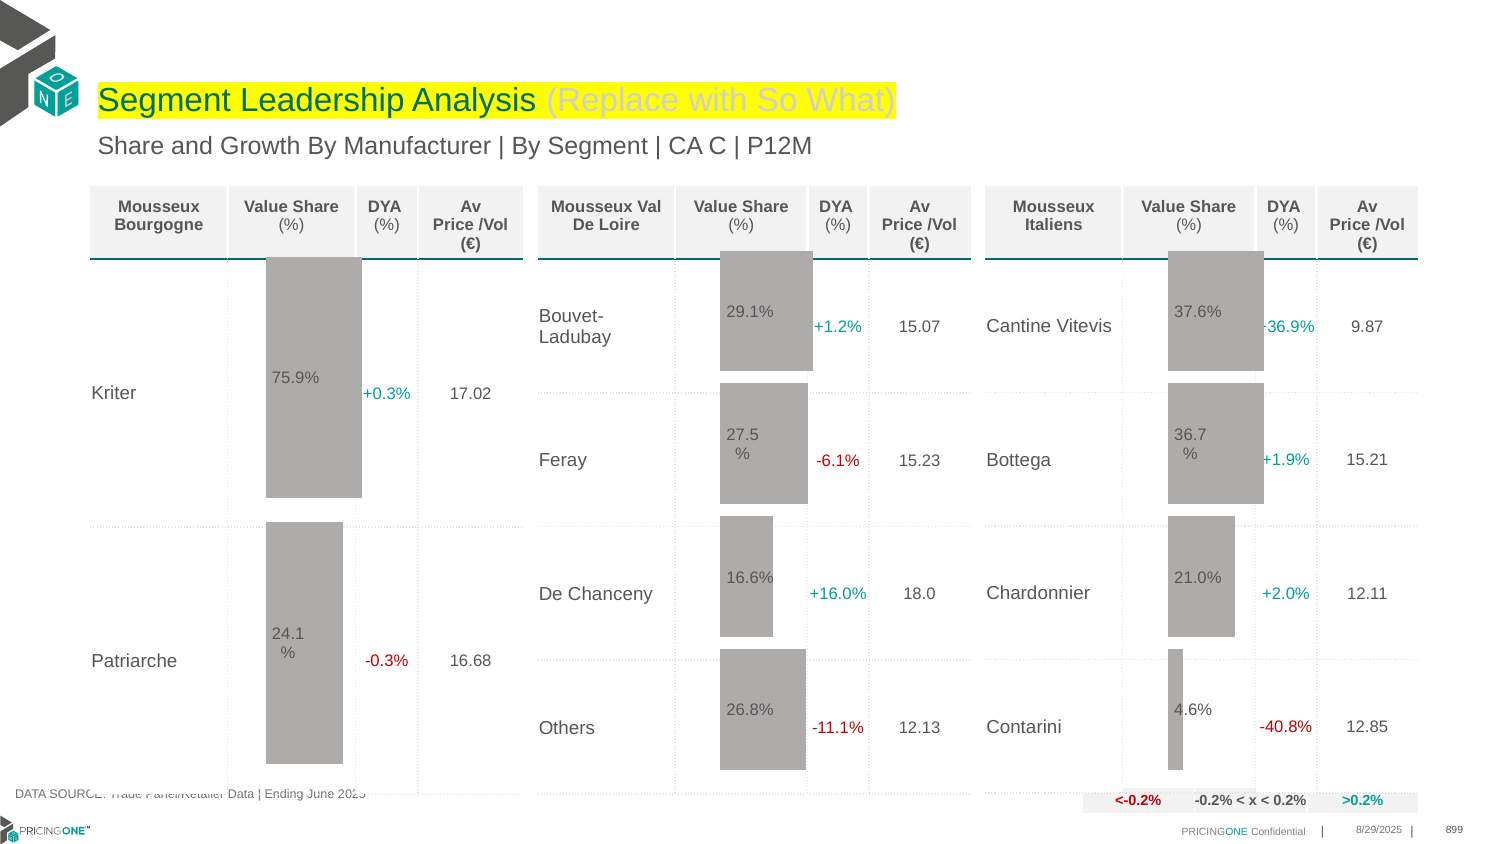

# Segment Leadership Analysis (Replace with So What)
Share and Growth By Manufacturer | By Segment | CA C | P12M
| Mousseux Val De Loire | Value Share (%) | DYA (%) | Av Price /Vol (€) |
| --- | --- | --- | --- |
| Bouvet-Ladubay |  | +1.2% | 15.07 |
| Feray |  | -6.1% | 15.23 |
| De Chanceny |  | +16.0% | 18.0 |
| Others |  | -11.1% | 12.13 |
| Mousseux Bourgogne | Value Share (%) | DYA (%) | Av Price /Vol (€) |
| --- | --- | --- | --- |
| Kriter |  | +0.3% | 17.02 |
| Patriarche |  | -0.3% | 16.68 |
| Mousseux Italiens | Value Share (%) | DYA (%) | Av Price /Vol (€) |
| --- | --- | --- | --- |
| Cantine Vitevis |  | +36.9% | 9.87 |
| Bottega |  | +1.9% | 15.21 |
| Chardonnier |  | +2.0% | 12.11 |
| Contarini |  | -40.8% | 12.85 |

### Chart

| Category | Mousseux Bourgogne | CA C |
|---|---|
|  | 0.7588731839624753 |

### Chart

| Category | Mousseux Val De Loire | CA C |
|---|---|
|  | 0.29125487786262527 |

### Chart

| Category | Mousseux Italiens | CA C |
|---|---|
|  | 0.3763982742552068 |
DATA SOURCE: Trade Panel/Retailer Data | Ending June 2025
| <-0.2% | -0.2% < x < 0.2% | >0.2% |
| --- | --- | --- |

8/29/2025
899